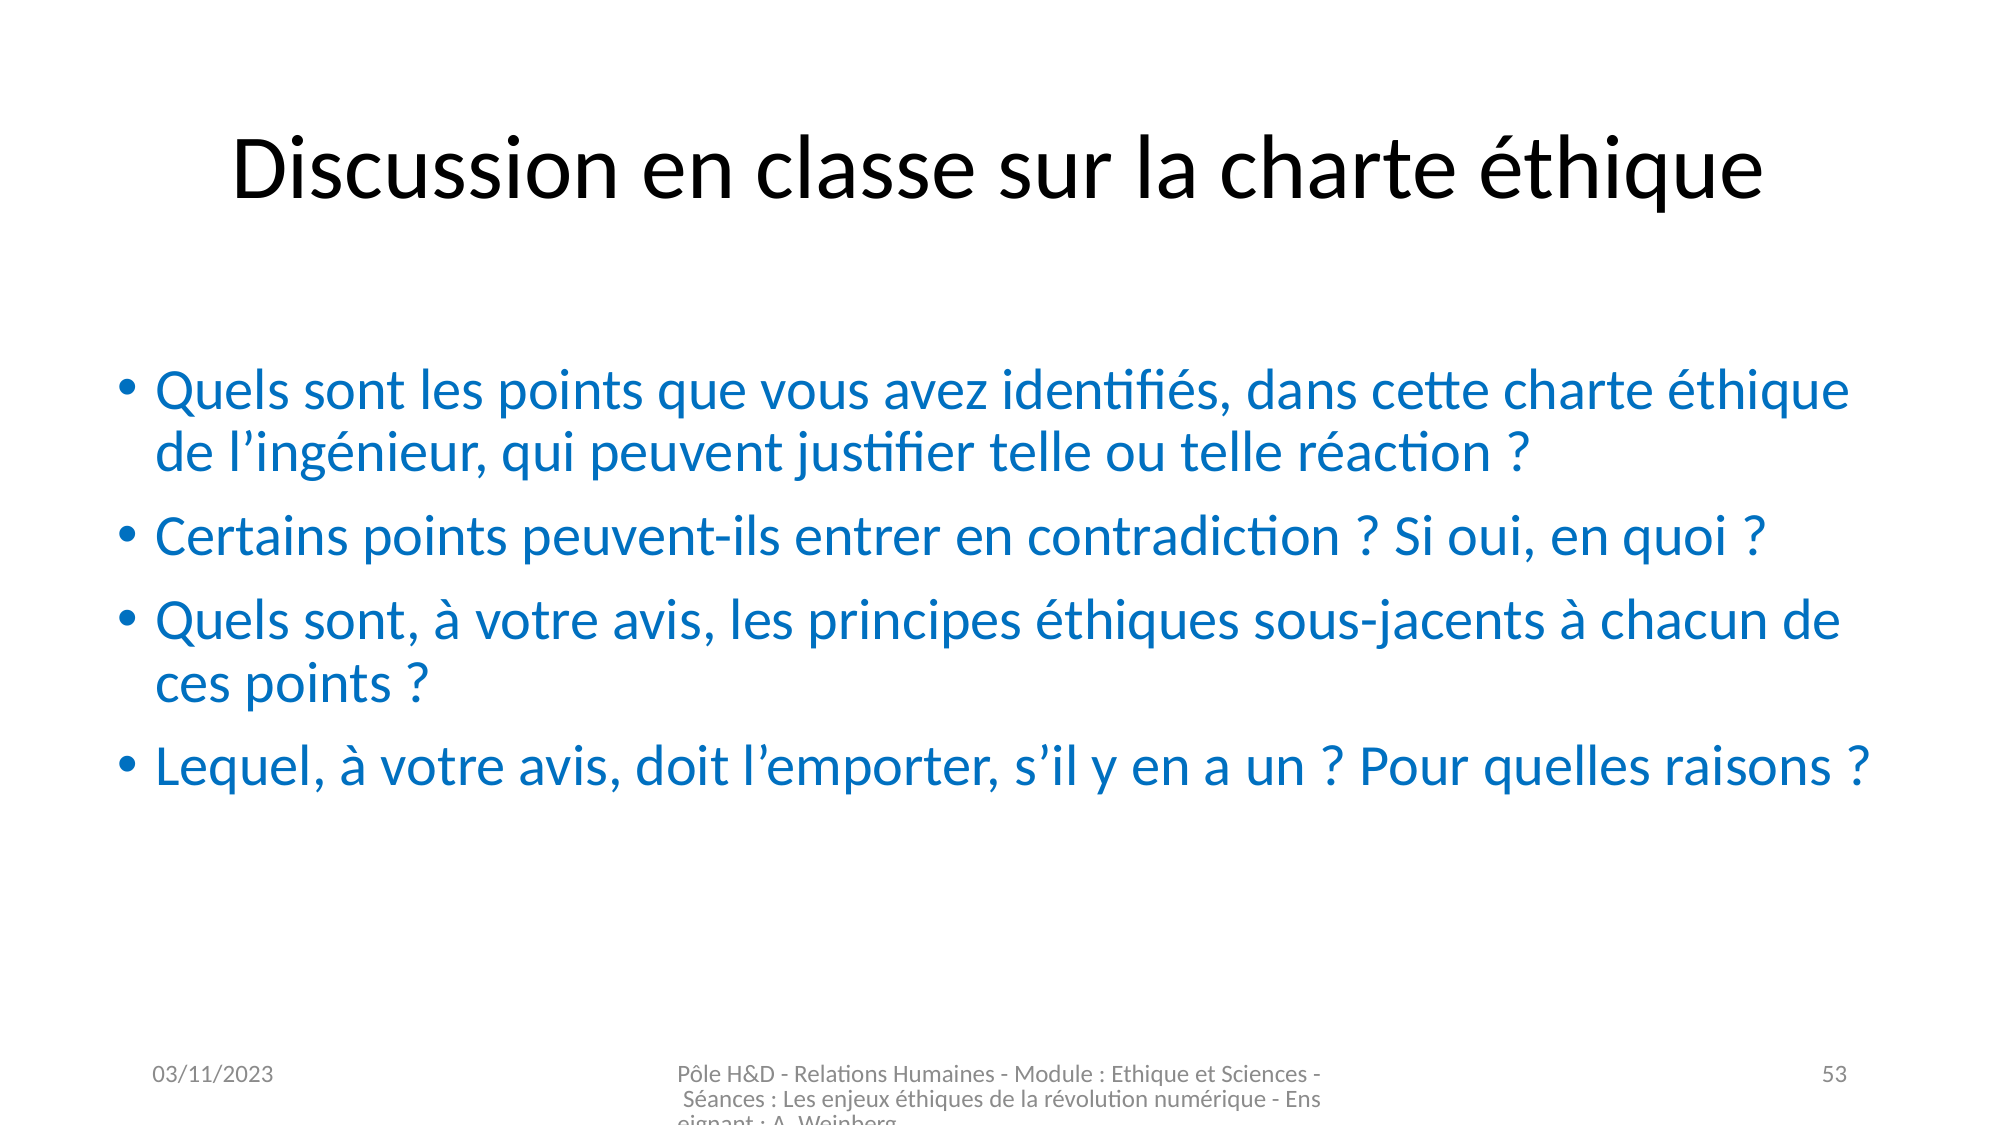

# Discussion en classe sur la charte éthique

Quels sont les points que vous avez identifiés, dans cette charte éthique de l’ingénieur, qui peuvent justifier telle ou telle réaction ?
Certains points peuvent-ils entrer en contradiction ? Si oui, en quoi ?
Quels sont, à votre avis, les principes éthiques sous-jacents à chacun de ces points ?
Lequel, à votre avis, doit l’emporter, s’il y en a un ? Pour quelles raisons ?
03/11/2023
Pôle H&D - Relations Humaines - Module : Ethique et Sciences - Séances : Les enjeux éthiques de la révolution numérique - Enseignant : A. Weinberg
53